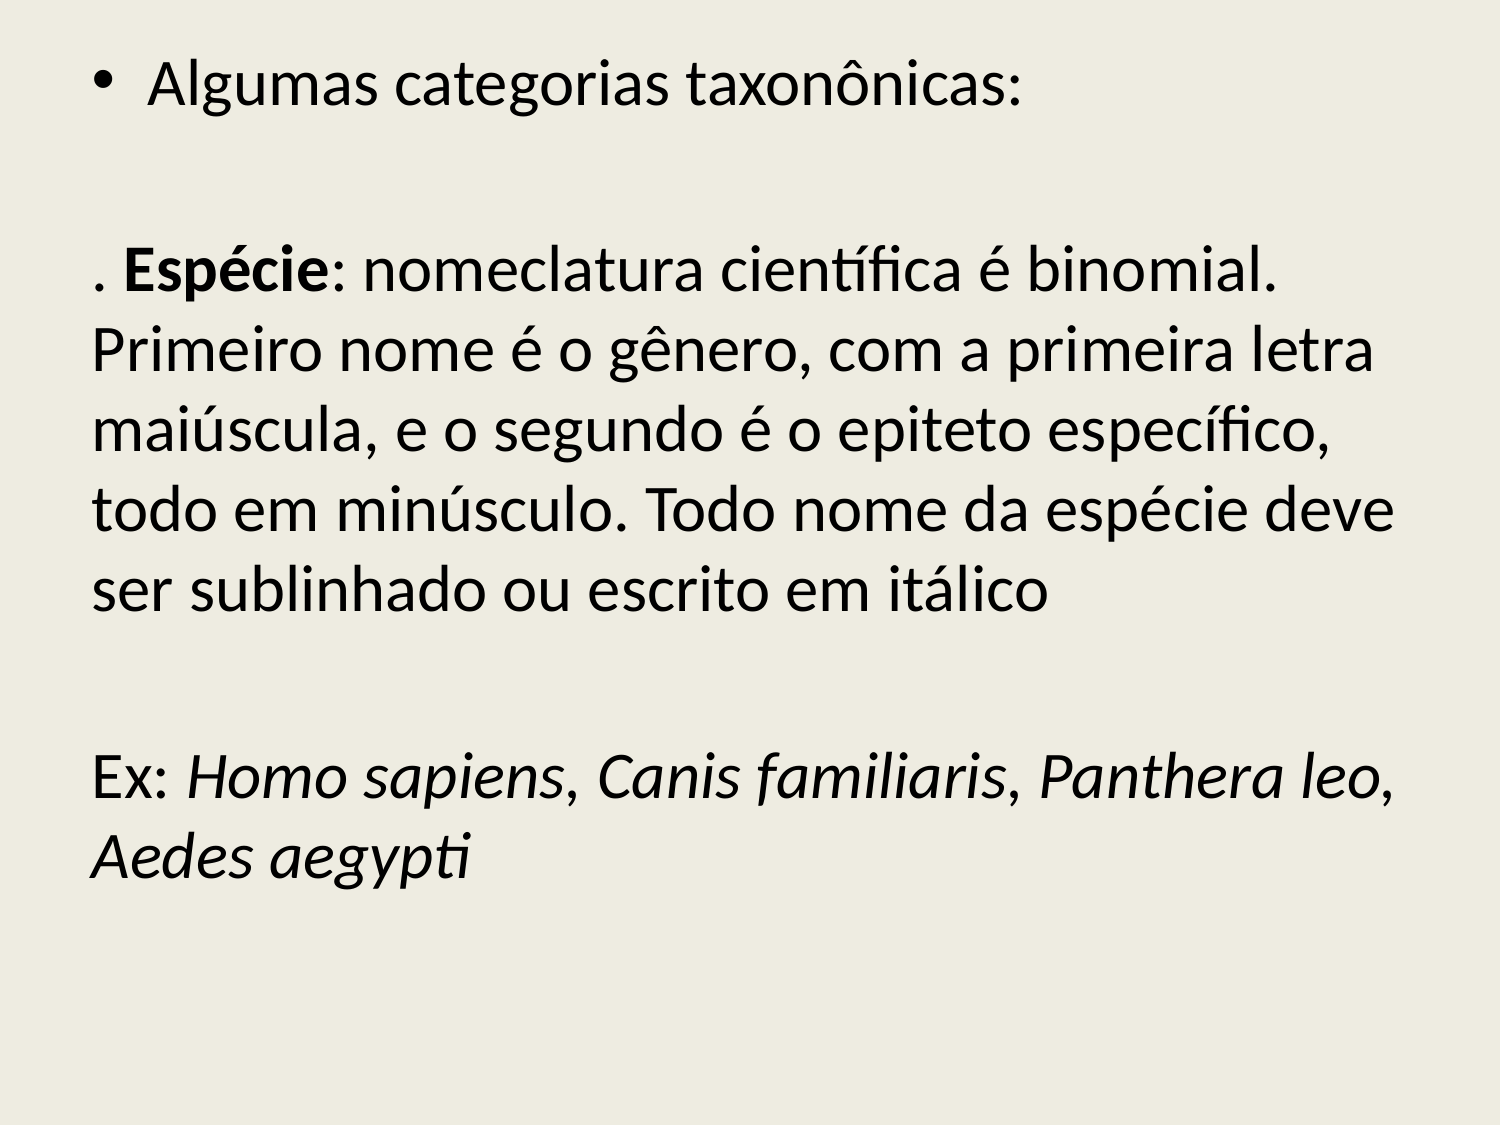

Algumas categorias taxonônicas:

. Espécie: nomeclatura científica é binomial. Primeiro nome é o gênero, com a primeira letra maiúscula, e o segundo é o epiteto específico, todo em minúsculo. Todo nome da espécie deve ser sublinhado ou escrito em itálico

Ex: Homo sapiens, Canis familiaris, Panthera leo, Aedes aegypti